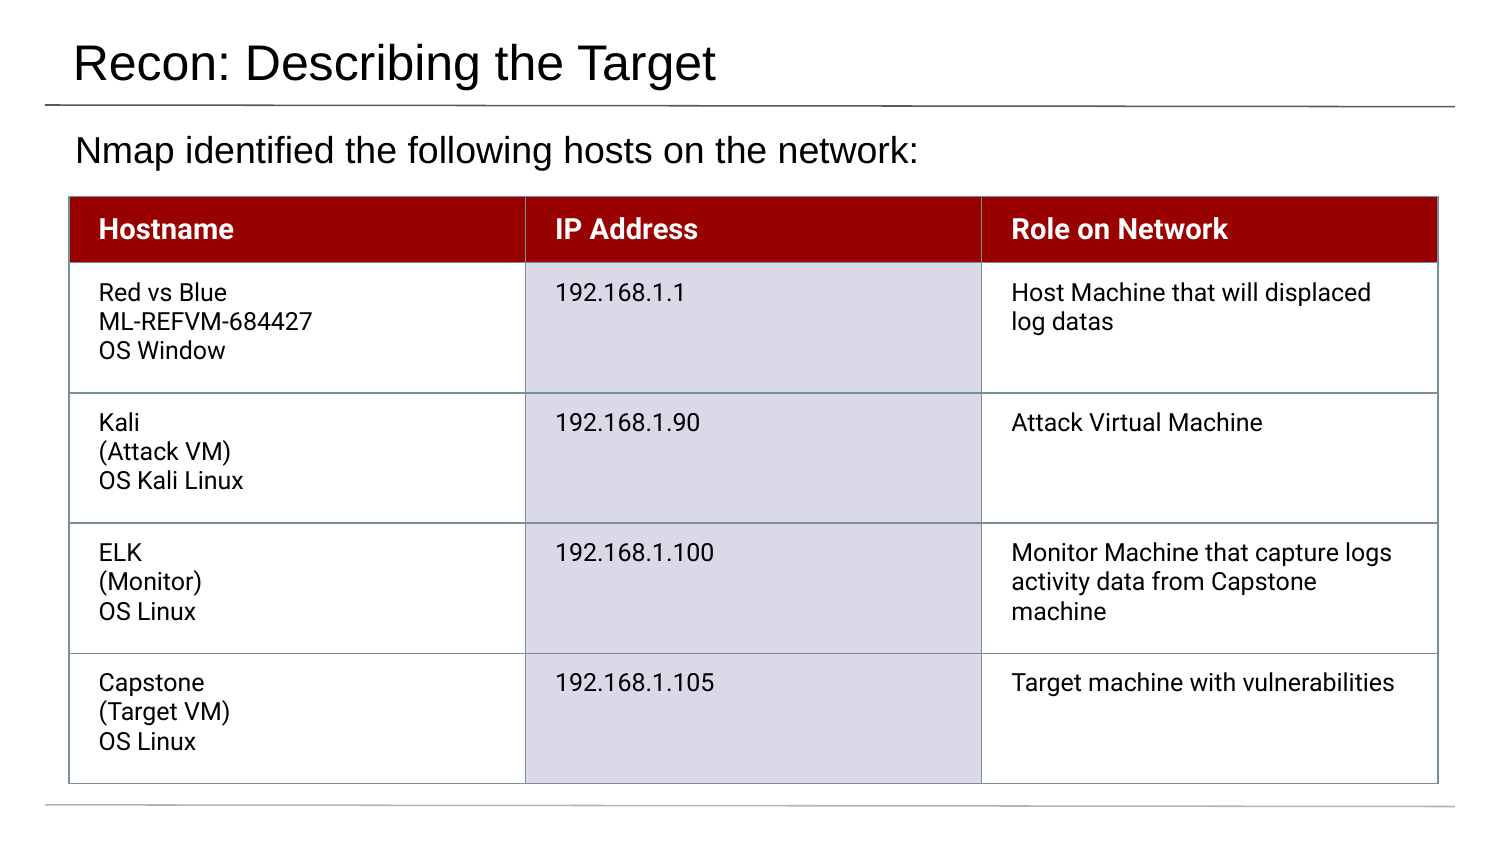

# Recon: Describing the Target
Nmap identified the following hosts on the network:
| Hostname | IP Address | Role on Network |
| --- | --- | --- |
| Red vs Blue ML-REFVM-684427 OS Window | 192.168.1.1 | Host Machine that will displaced log datas |
| Kali (Attack VM) OS Kali Linux | 192.168.1.90 | Attack Virtual Machine |
| ELK (Monitor) OS Linux | 192.168.1.100 | Monitor Machine that capture logs activity data from Capstone machine |
| Capstone (Target VM) OS Linux | 192.168.1.105 | Target machine with vulnerabilities |